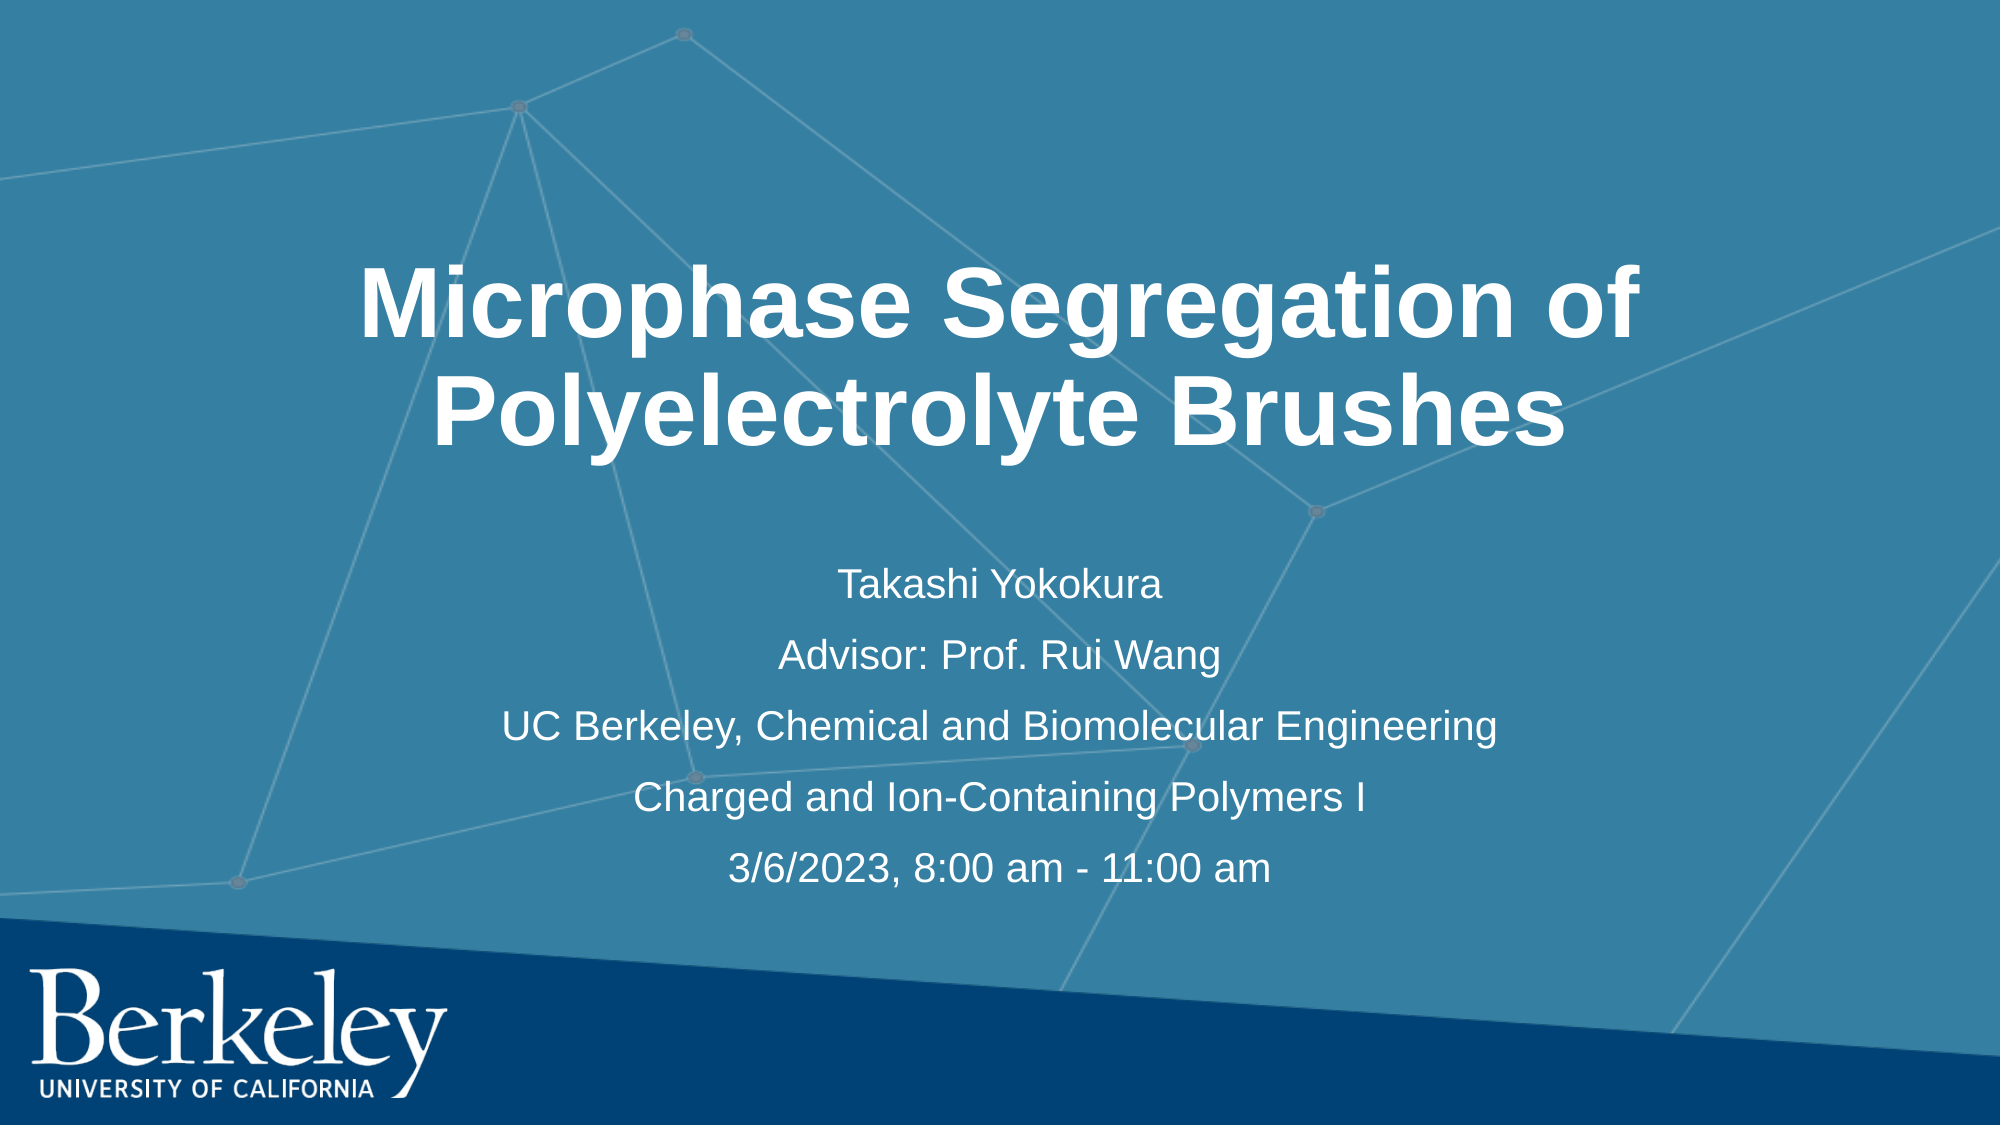

# Microphase Segregation of Polyelectrolyte Brushes
Takashi Yokokura
Advisor: Prof. Rui Wang
UC Berkeley, Chemical and Biomolecular Engineering
Charged and Ion-Containing Polymers I
3/6/2023, 8:00 am - 11:00 am